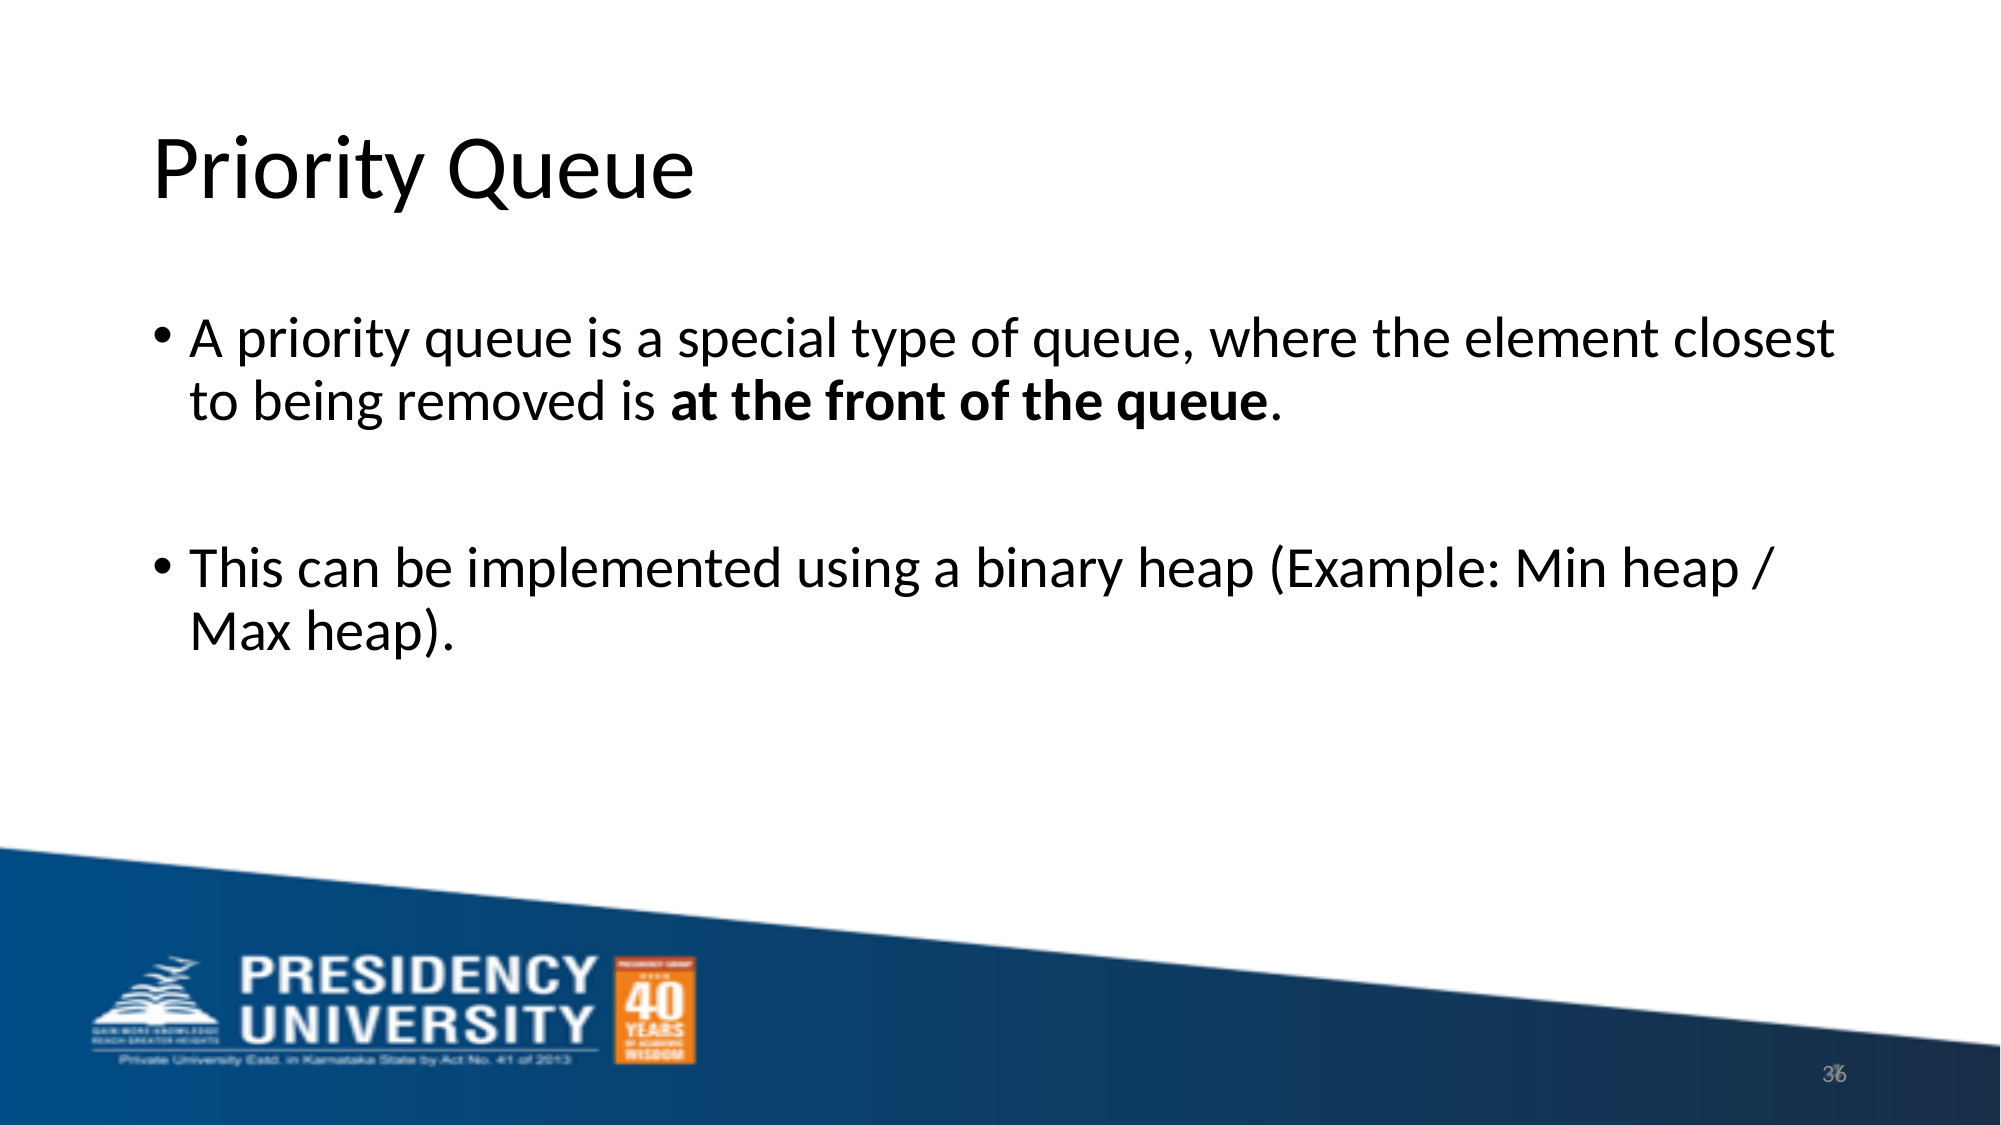

# Priority Queue
A priority queue is a special type of queue, where the element closest to being removed is at the front of the queue.

This can be implemented using a binary heap (Example: Min heap / Max heap).
36